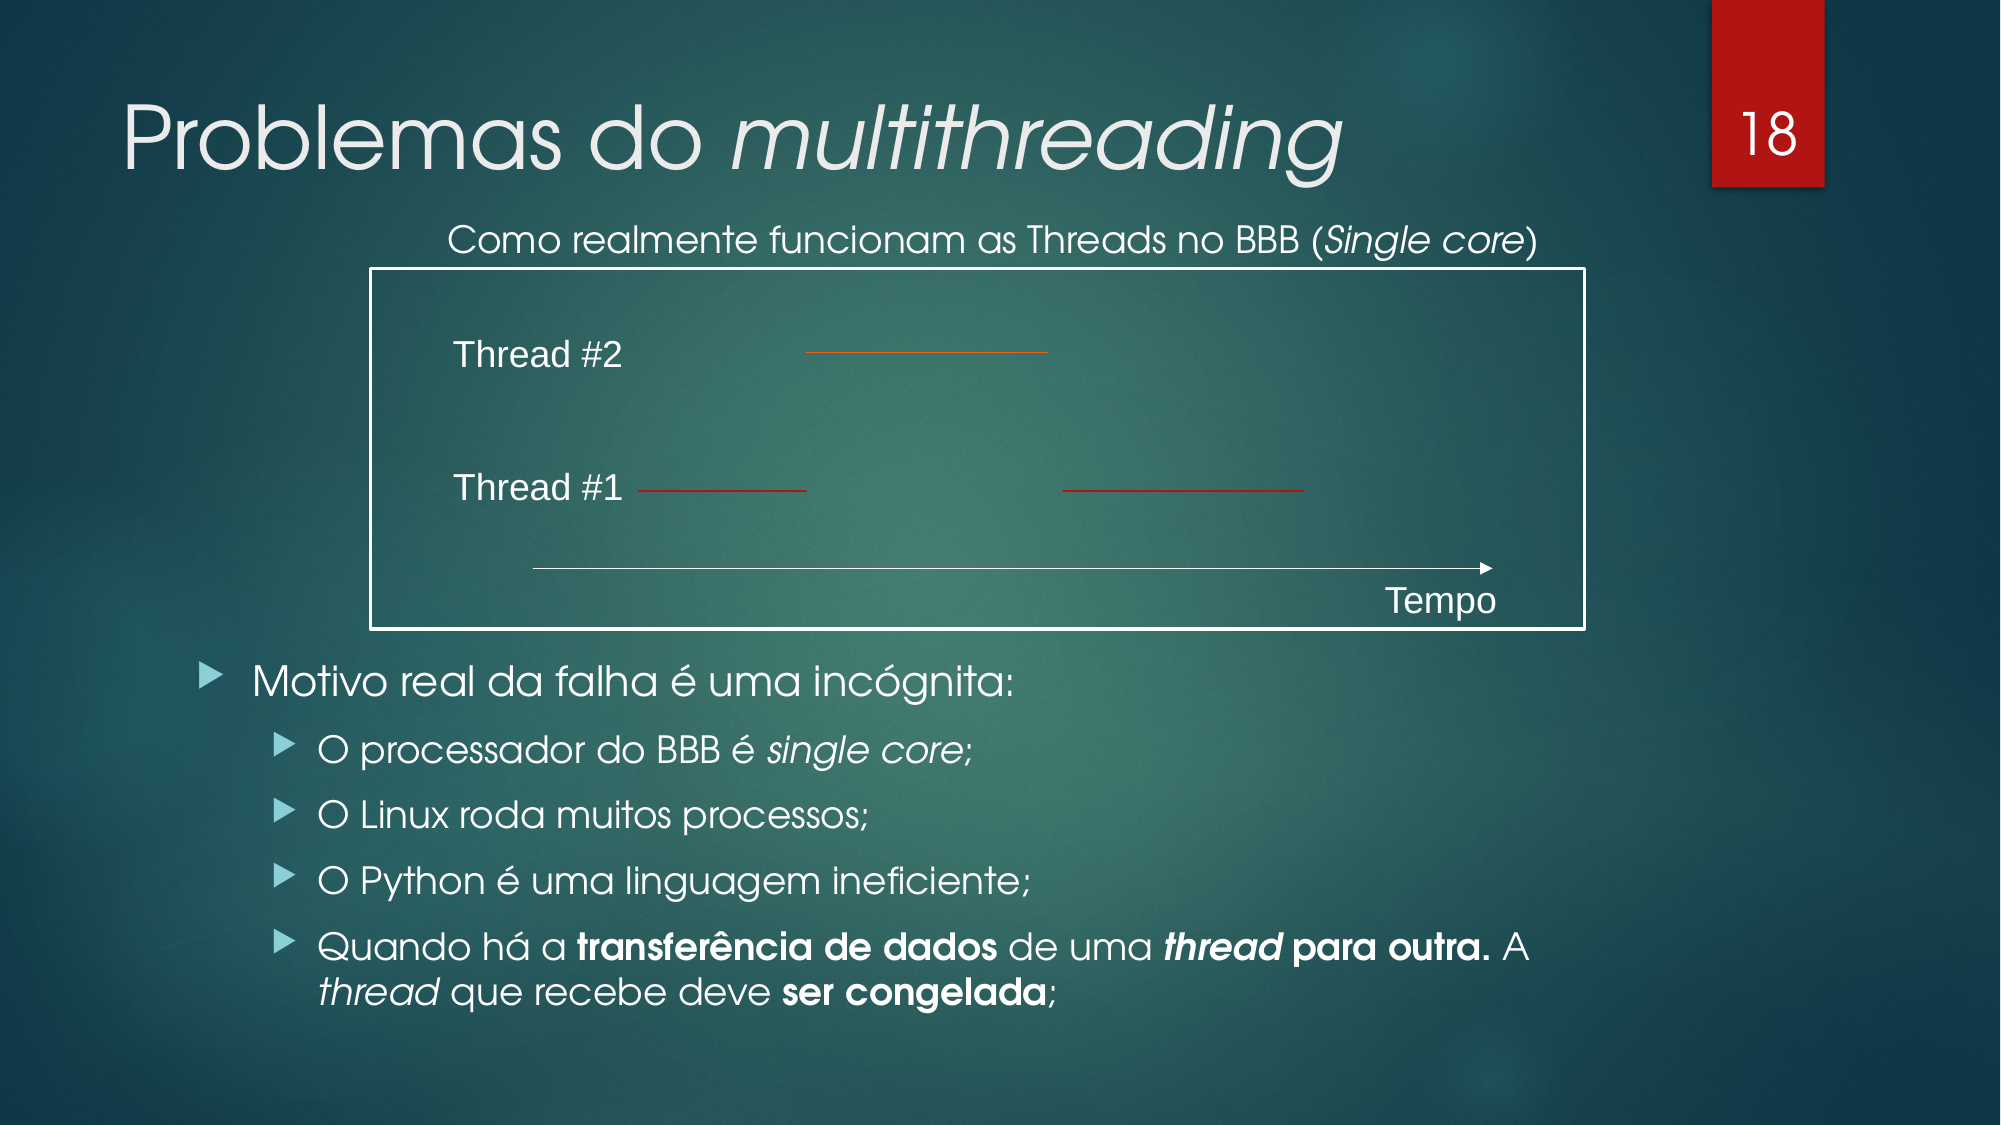

18
# Problemas do multithreading
Como realmente funcionam as Threads no BBB (Single core)

Thread #2
Thread #1
Tempo
Motivo real da falha é uma incógnita:
O processador do BBB é single core;
O Linux roda muitos processos;
O Python é uma linguagem ineficiente;
Quando há a transferência de dados de uma thread para outra. A thread que recebe deve ser congelada;